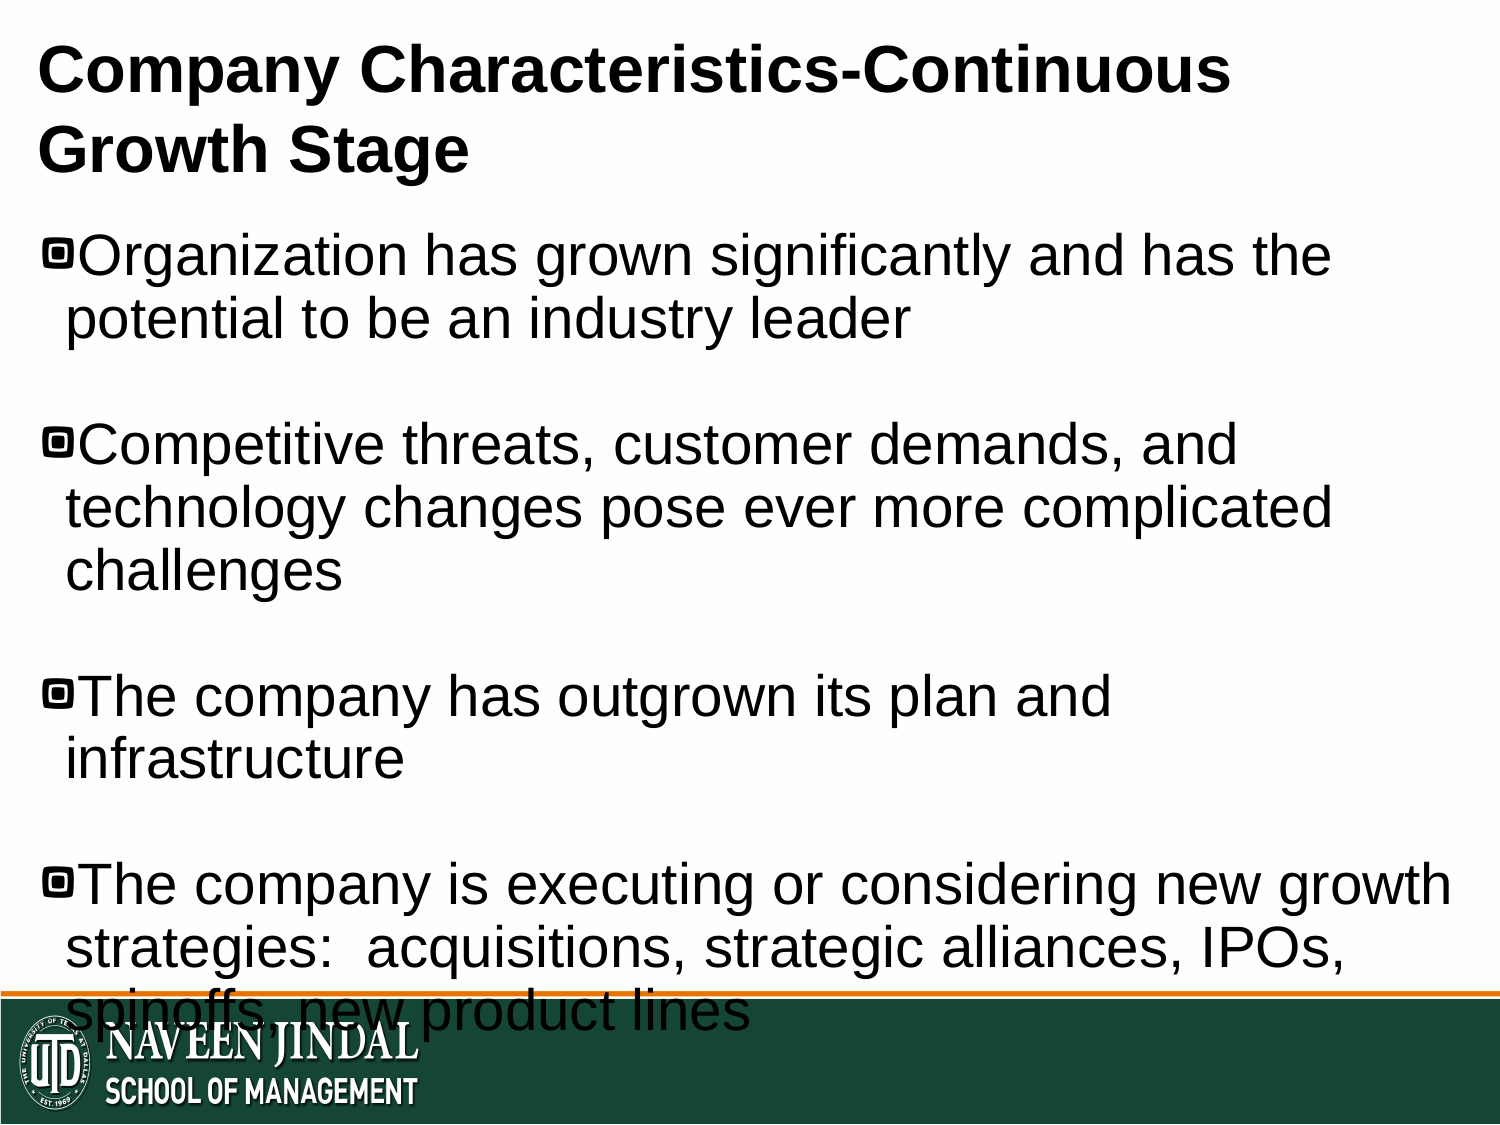

# Company Characteristics-Continuous Growth Stage

Organization has grown significantly and has the potential to be an industry leader

Competitive threats, customer demands, and technology changes pose ever more complicated challenges

The company has outgrown its plan and infrastructure

The company is executing or considering new growth strategies:  acquisitions, strategic alliances, IPOs, spinoffs, new product lines